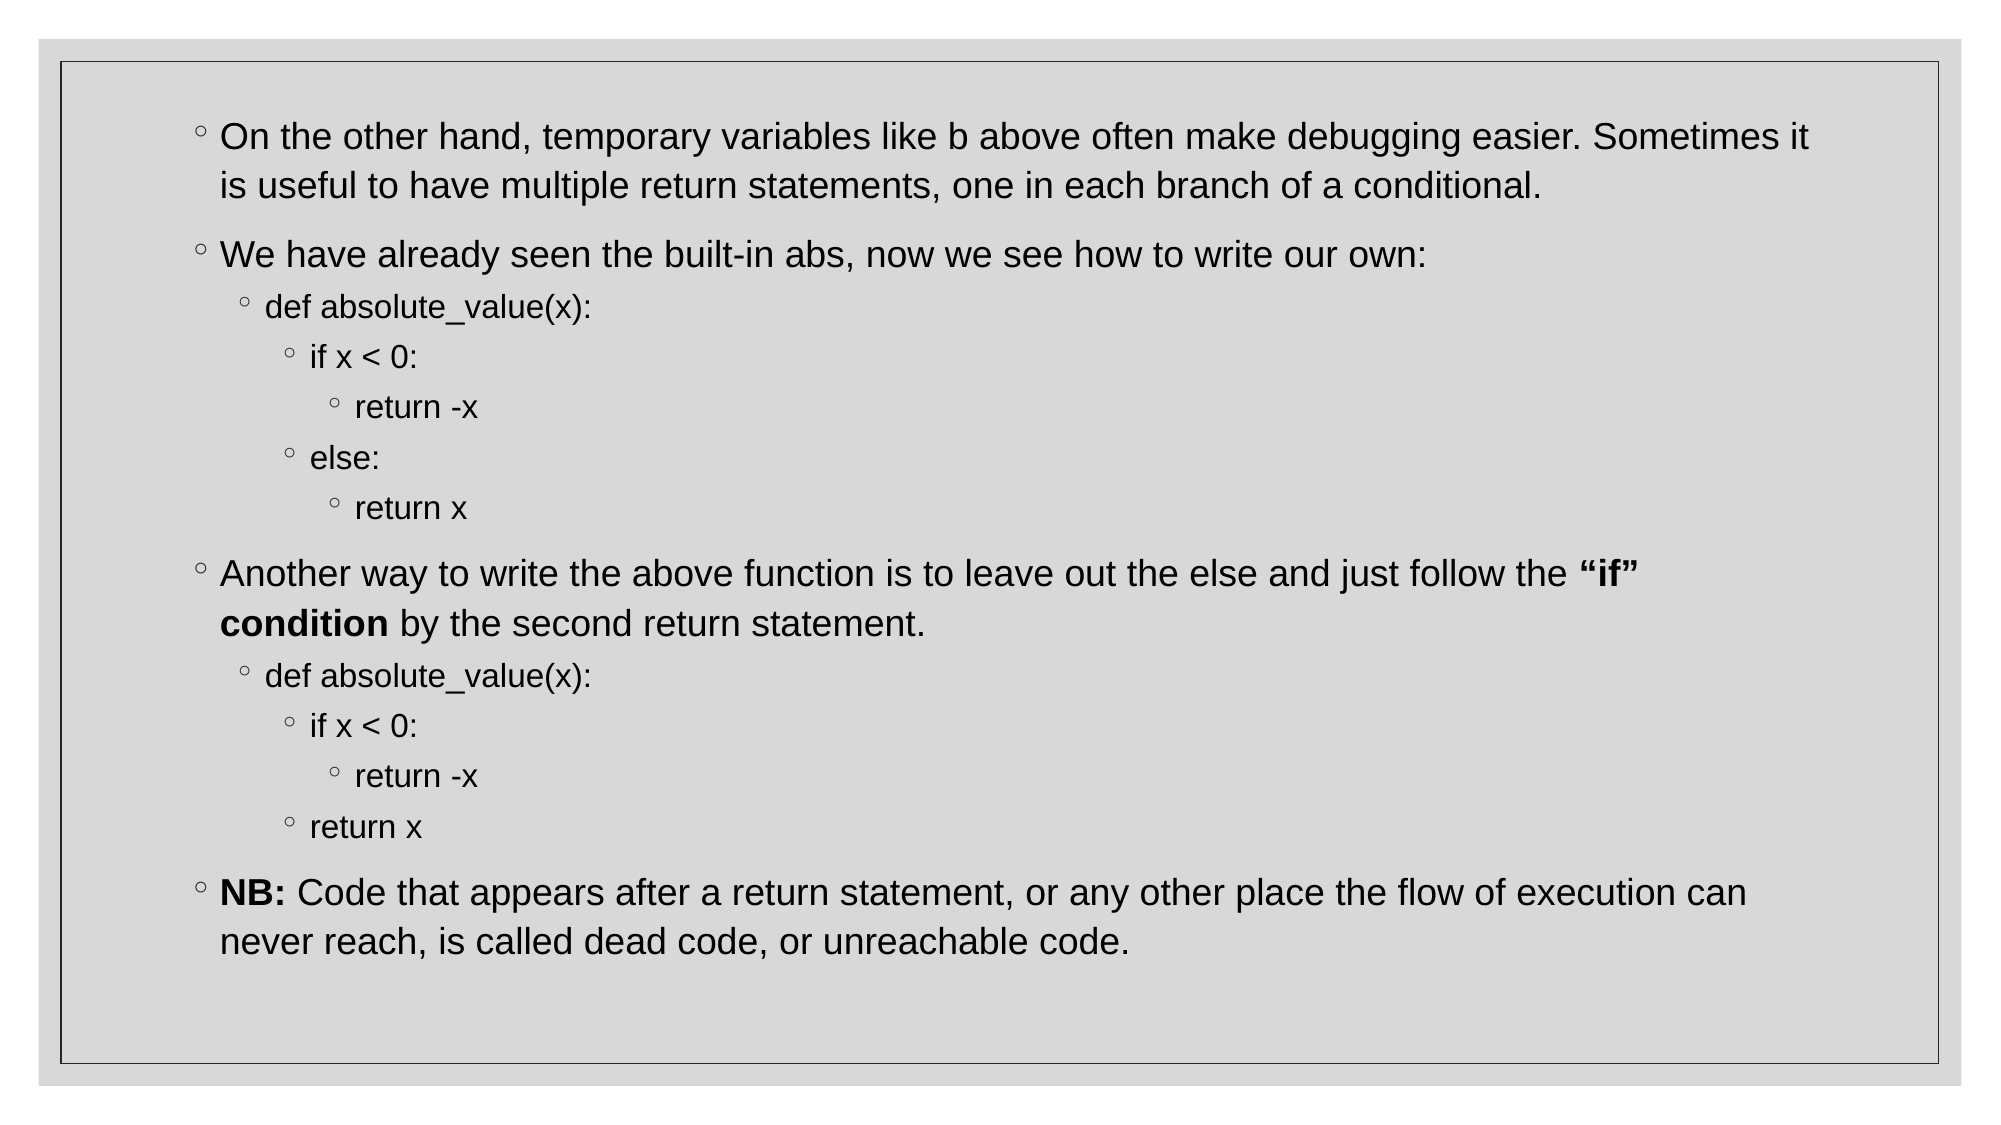

On the other hand, temporary variables like b above often make debugging easier. Sometimes it is useful to have multiple return statements, one in each branch of a conditional.
We have already seen the built-in abs, now we see how to write our own:
def absolute_value(x):
if x < 0:
return -x
else:
return x
Another way to write the above function is to leave out the else and just follow the “if” condition by the second return statement.
def absolute_value(x):
if x < 0:
return -x
return x
NB: Code that appears after a return statement, or any other place the flow of execution can never reach, is called dead code, or unreachable code.